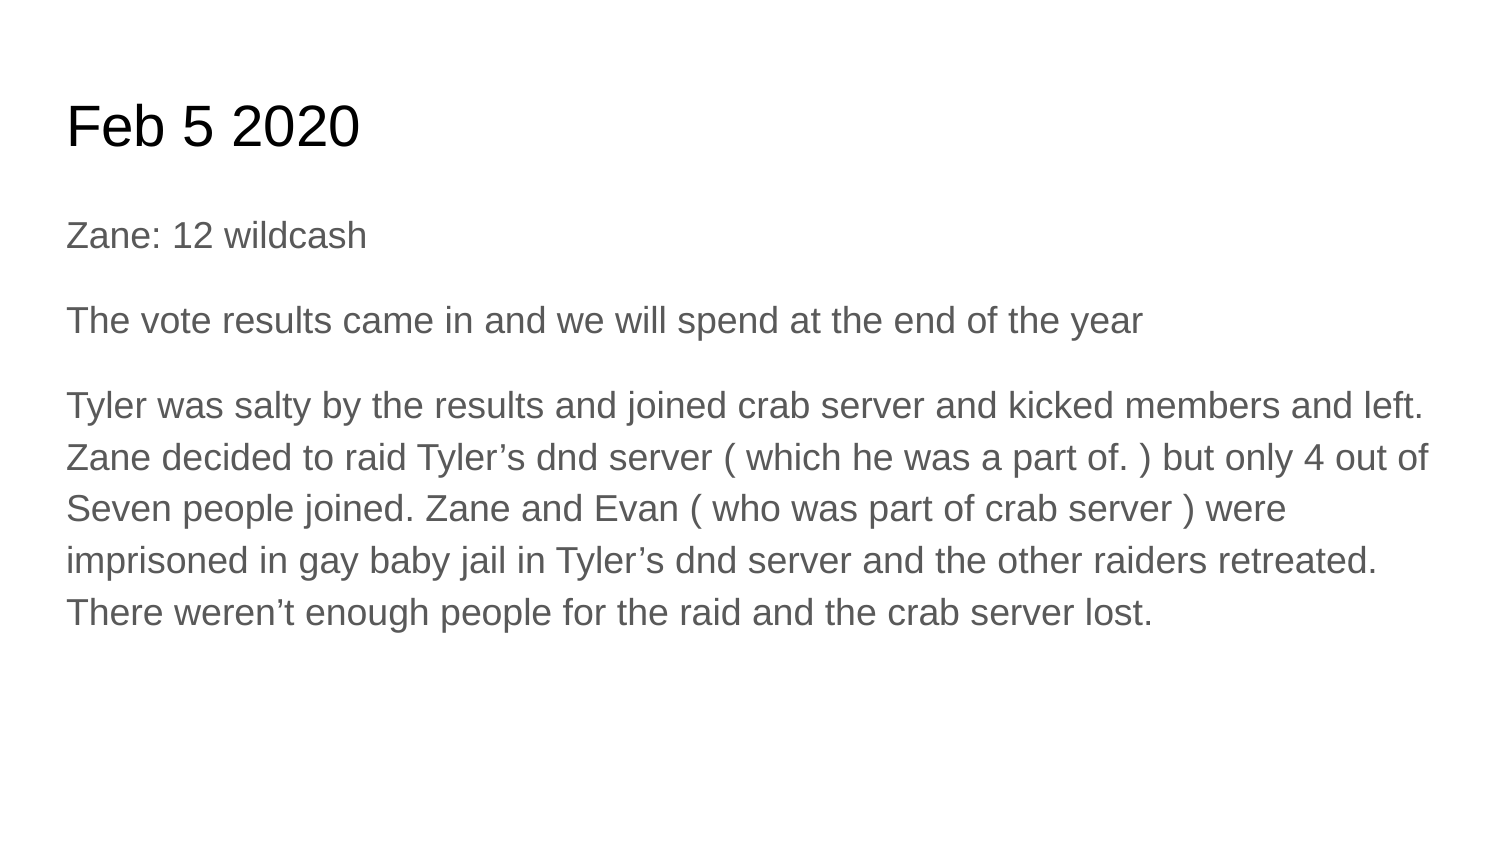

# Feb 5 2020
Zane: 12 wildcash
The vote results came in and we will spend at the end of the year
Tyler was salty by the results and joined crab server and kicked members and left. Zane decided to raid Tyler’s dnd server ( which he was a part of. ) but only 4 out of Seven people joined. Zane and Evan ( who was part of crab server ) were imprisoned in gay baby jail in Tyler’s dnd server and the other raiders retreated. There weren’t enough people for the raid and the crab server lost.